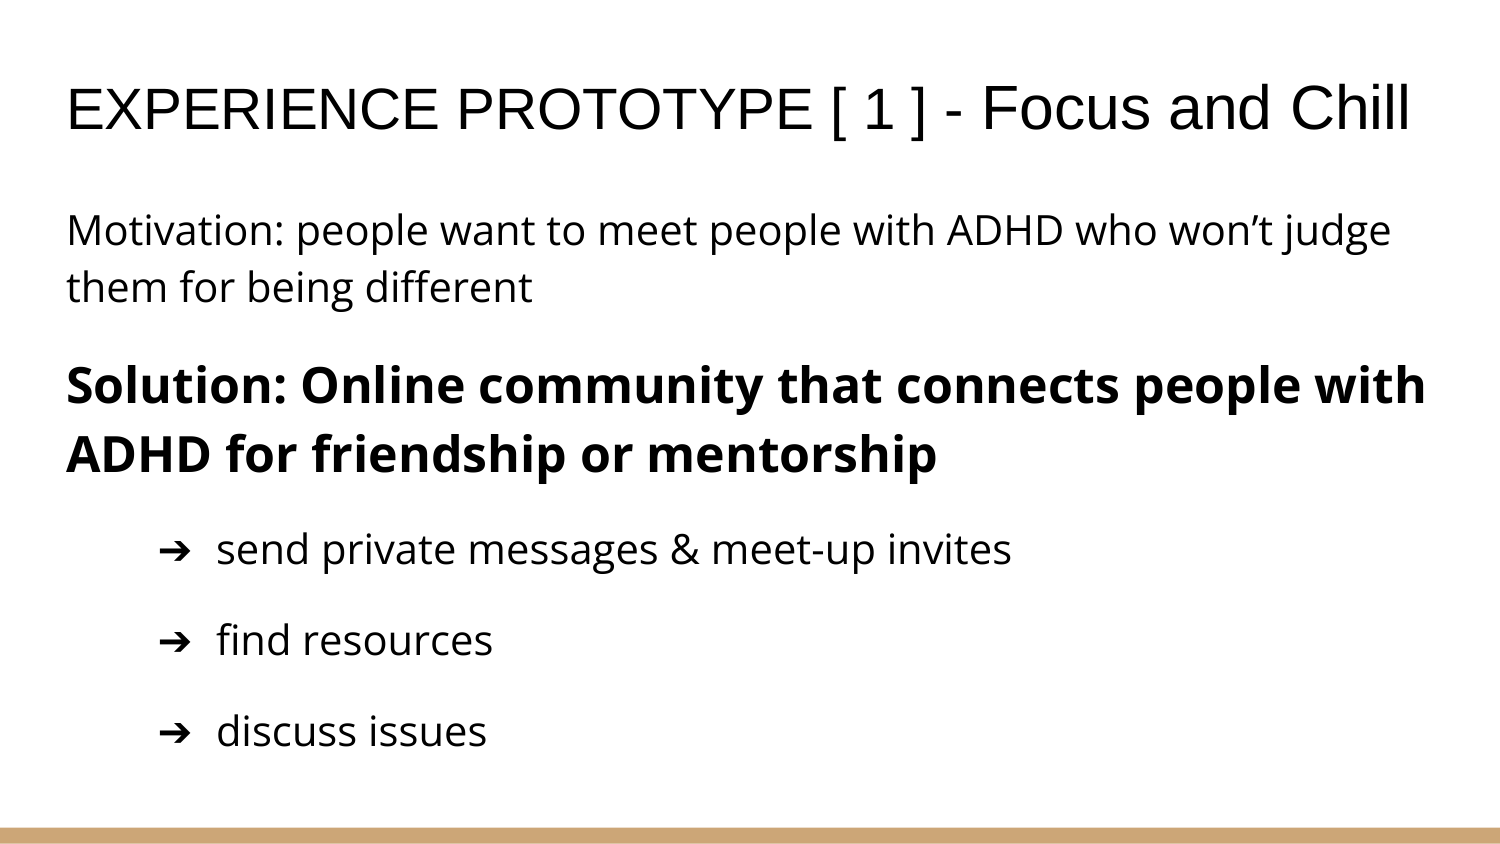

# EXPERIENCE PROTOTYPE [ 1 ] - Focus and Chill
Motivation: people want to meet people with ADHD who won’t judge them for being different
Solution: Online community that connects people with ADHD for friendship or mentorship
send private messages & meet-up invites
find resources
discuss issues